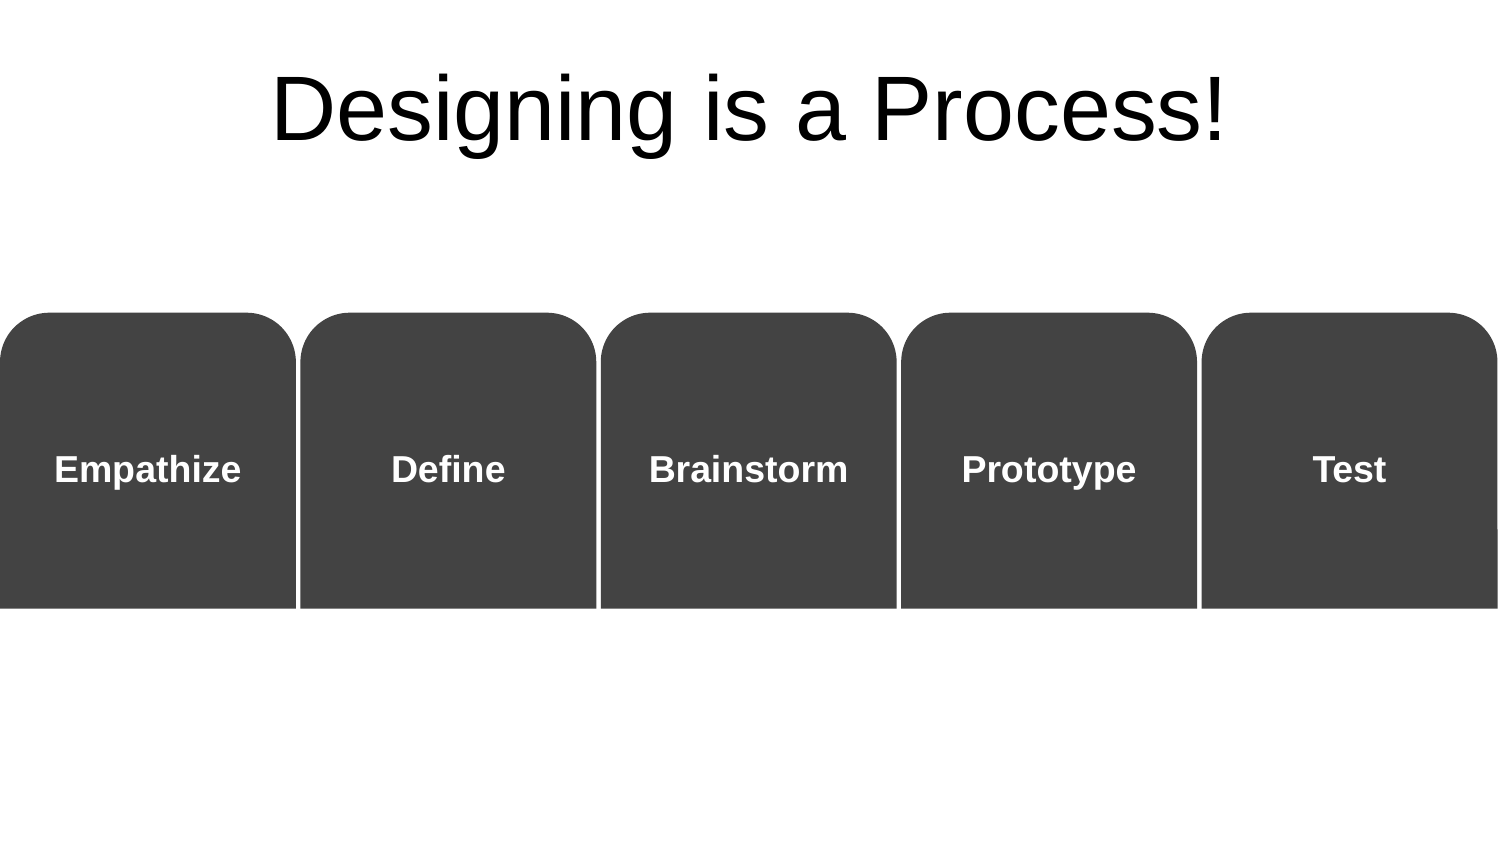

# Designing is a Process!
Empathize
Define
Brainstorm
Prototype
Test